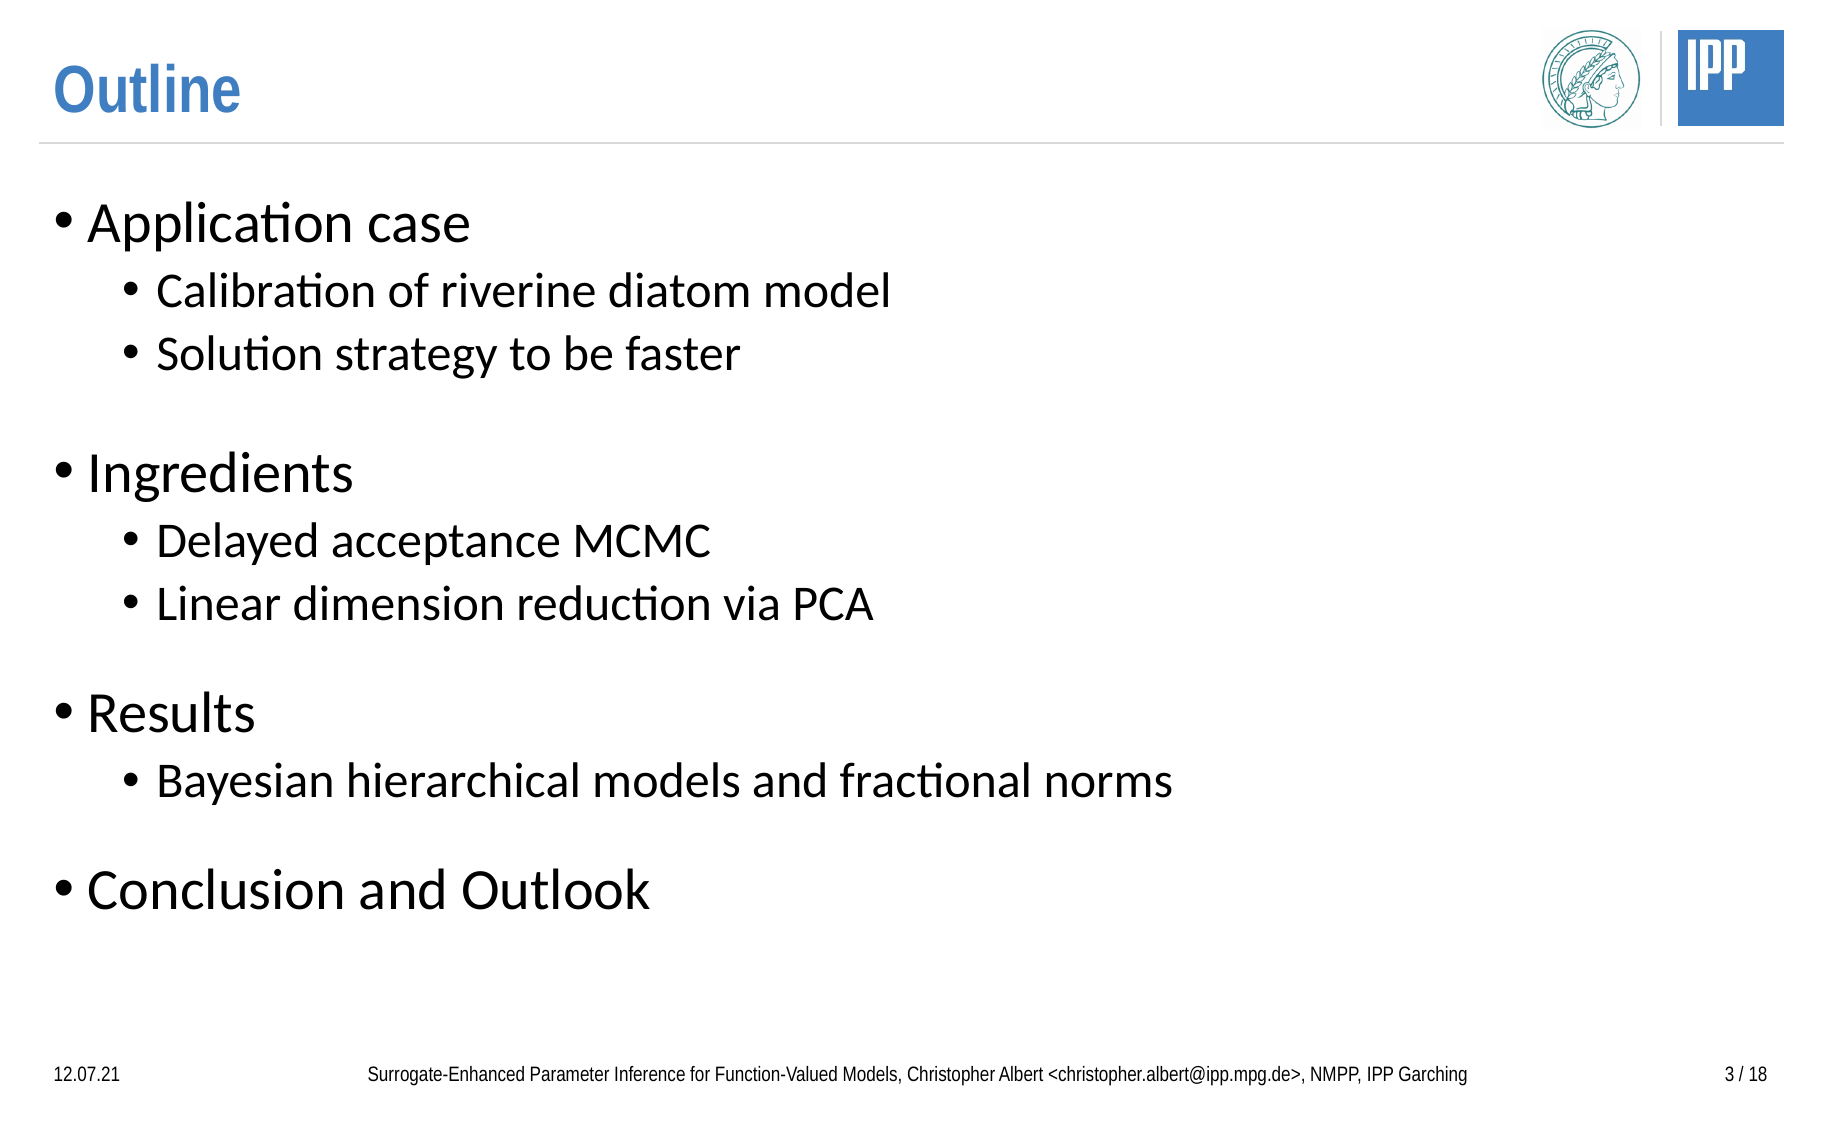

# Outline
Application case
Calibration of riverine diatom model
Solution strategy to be faster

Ingredients
Delayed acceptance MCMC
Linear dimension reduction via PCA

Results
Bayesian hierarchical models and fractional norms

Conclusion and Outlook
12.07.21
Surrogate-Enhanced Parameter Inference for Function-Valued Models, Christopher Albert <christopher.albert@ipp.mpg.de>, NMPP, IPP Garching
3 / 18